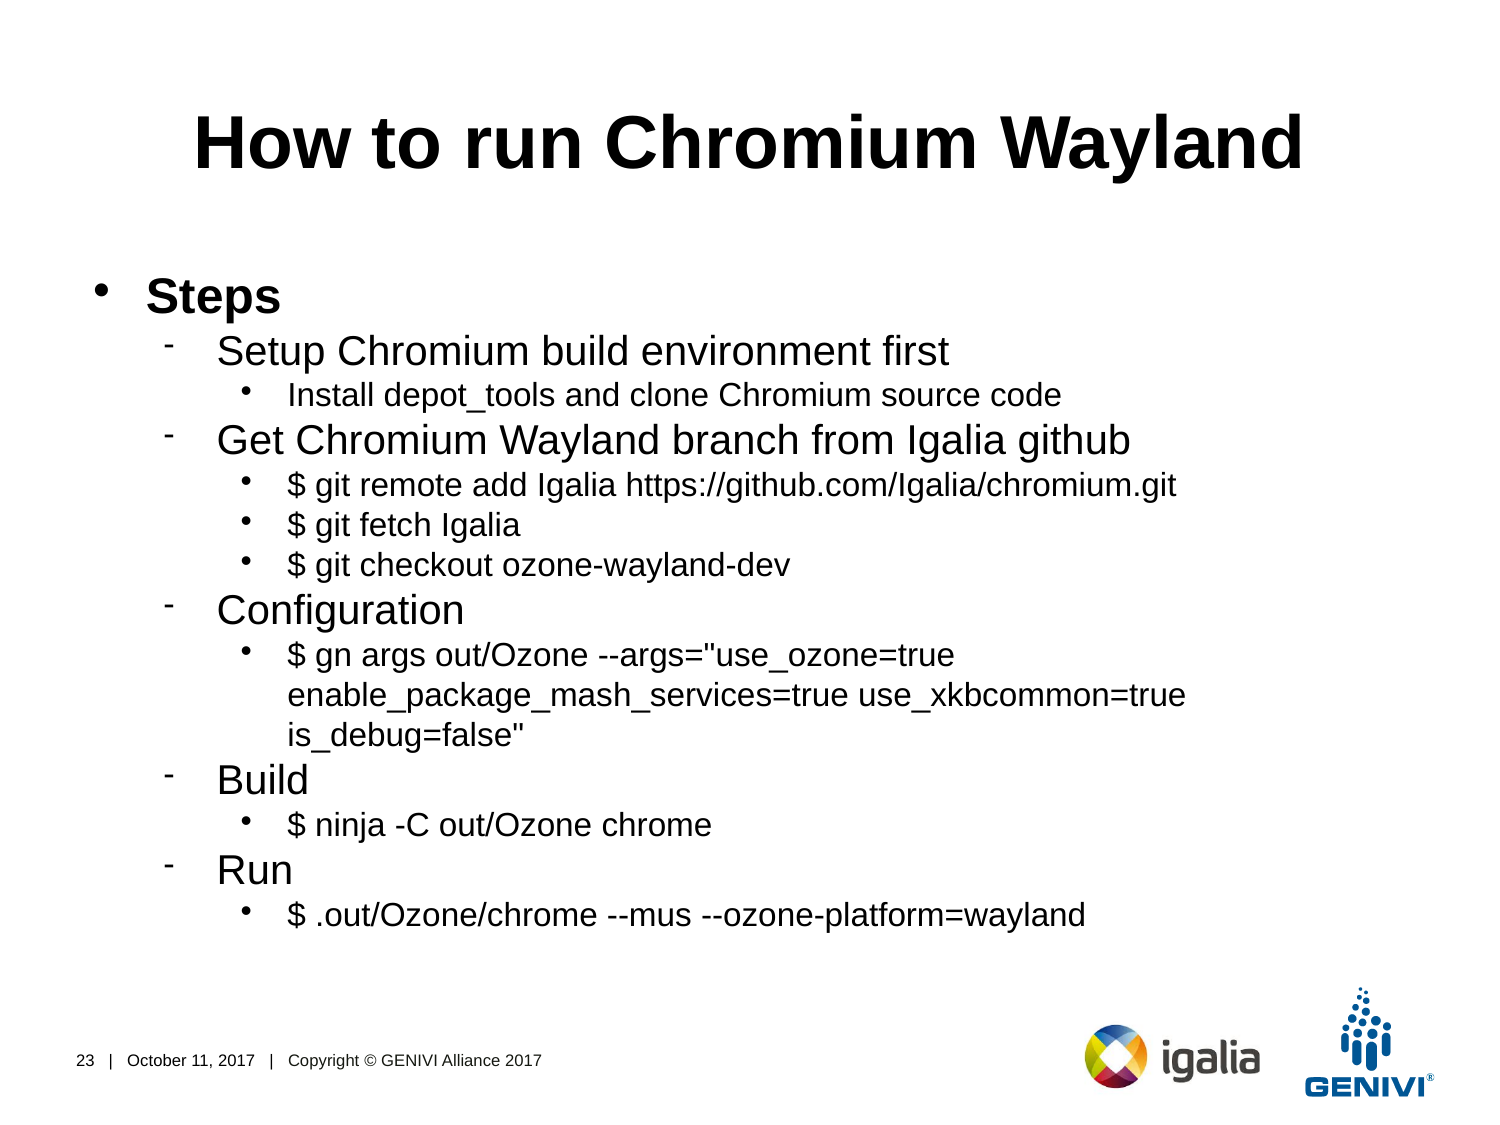

How to run Chromium Wayland

Steps
Setup Chromium build environment first
Install depot_tools and clone Chromium source code
Get Chromium Wayland branch from Igalia github
$ git remote add Igalia https://github.com/Igalia/chromium.git
$ git fetch Igalia
$ git checkout ozone-wayland-dev
Configuration
$ gn args out/Ozone --args="use_ozone=true enable_package_mash_services=true use_xkbcommon=true is_debug=false"
Build
$ ninja -C out/Ozone chrome
Run
$ .out/Ozone/chrome --mus --ozone-platform=wayland
23   |   October 11, 2017   |   Copyright © GENIVI Alliance 2017